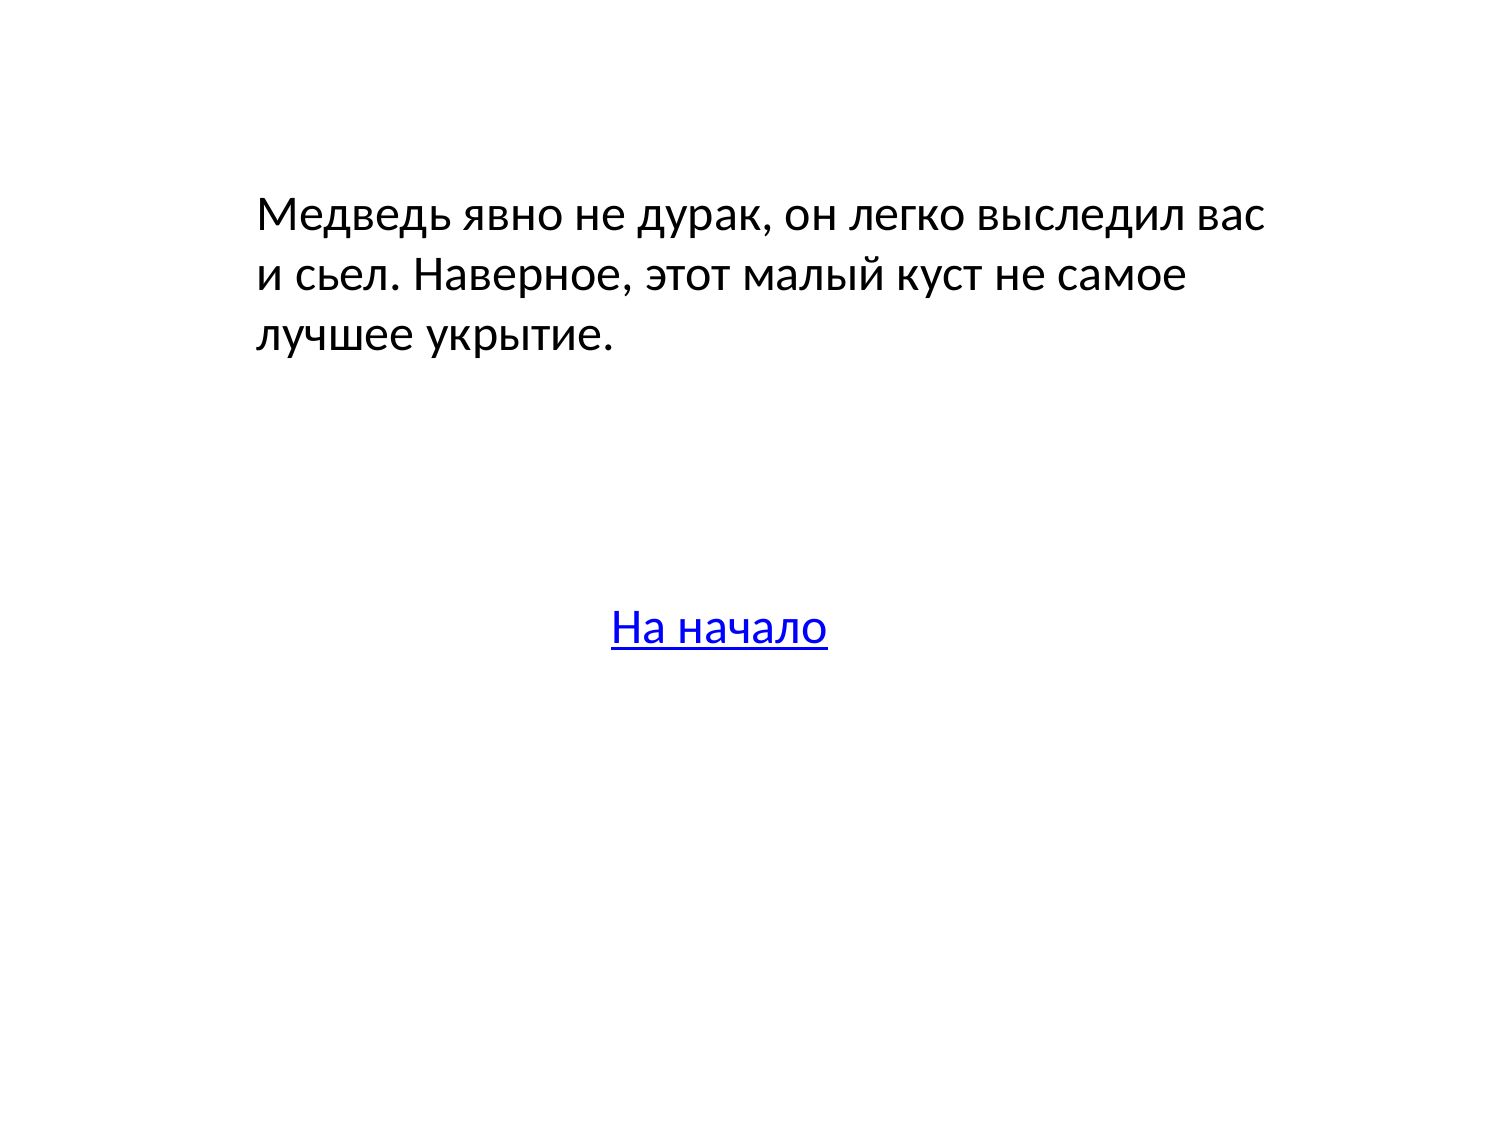

Медведь явно не дурак, он легко выследил вас и сьел. Наверное, этот малый куст не самое лучшее укрытие.
На начало